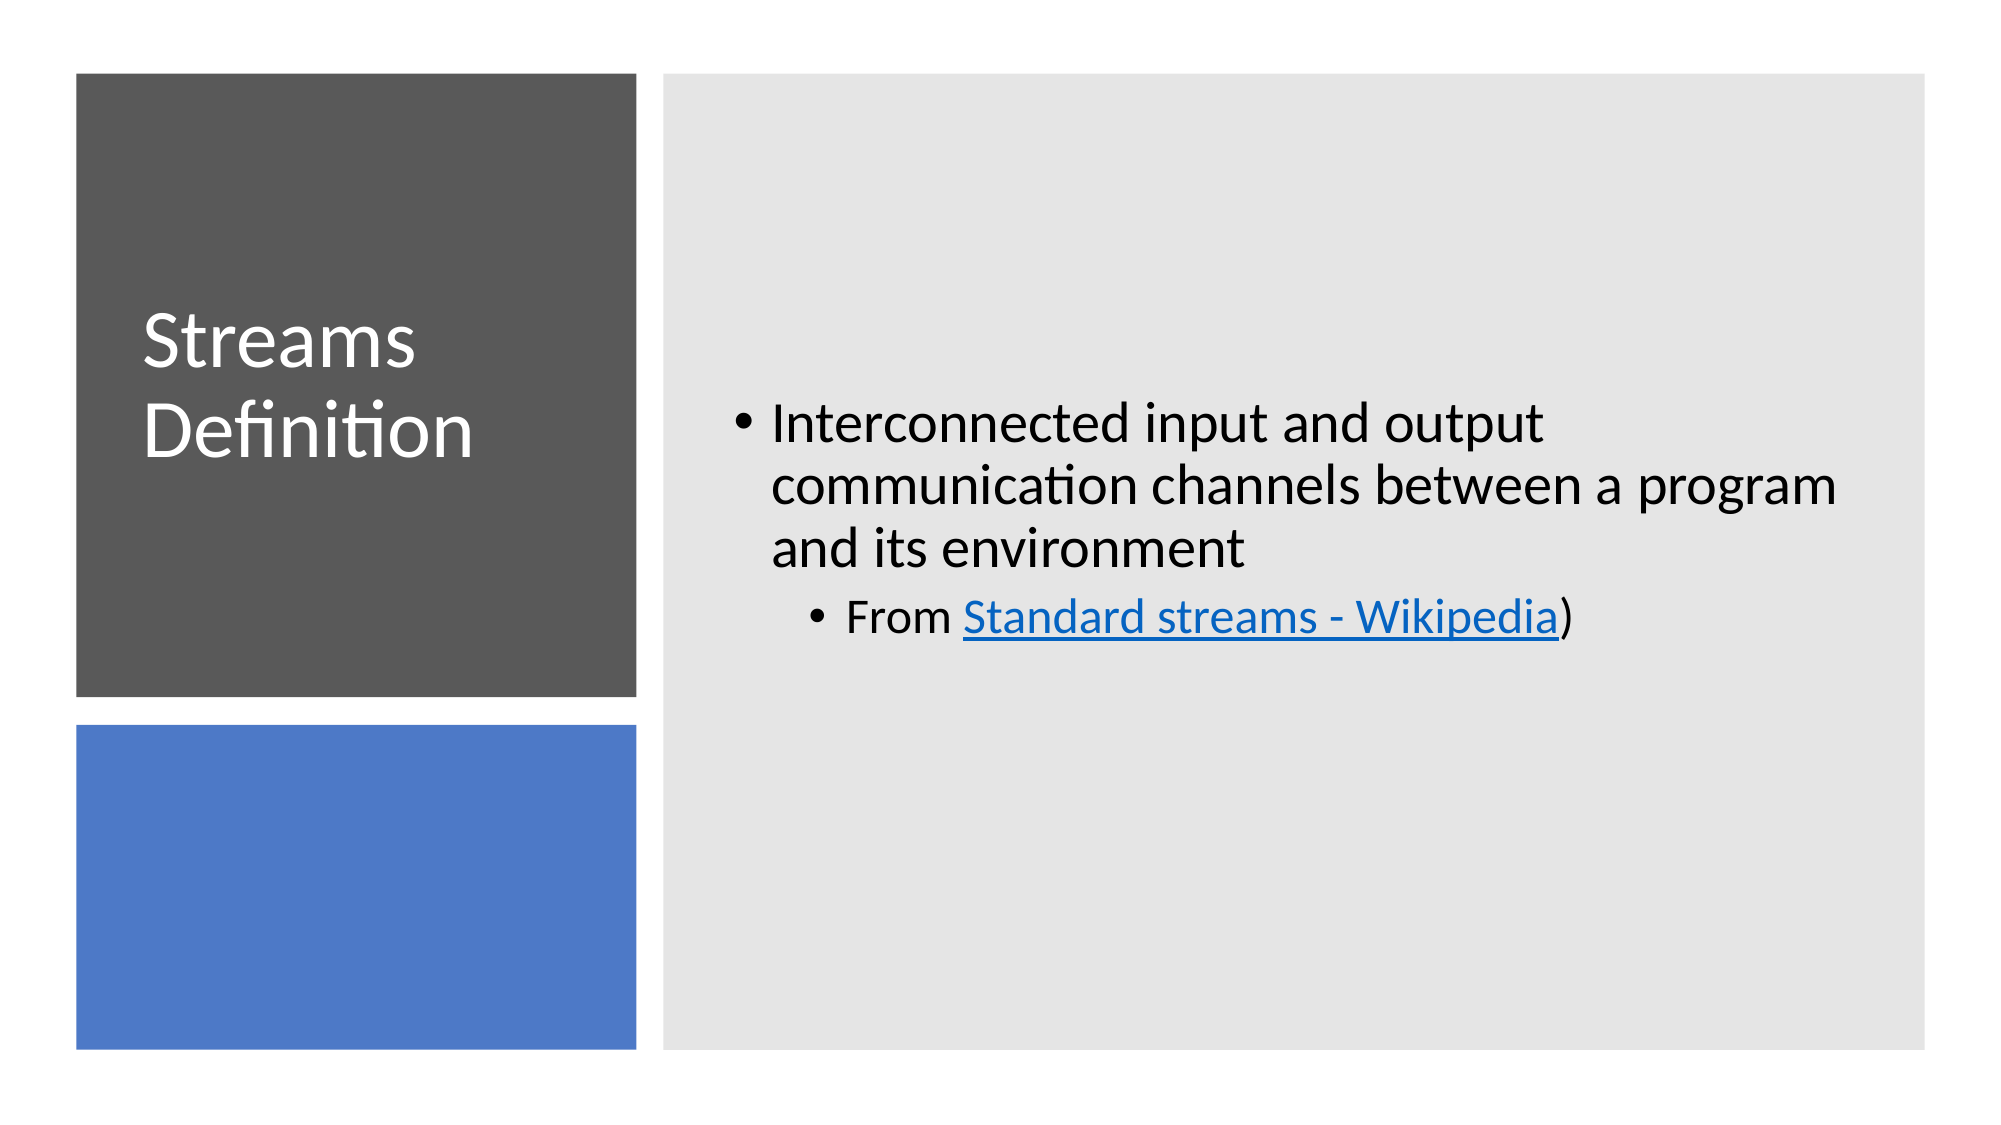

Interconnected input and output communication channels between a program and its environment
From Standard streams - Wikipedia)

# Streams Definition